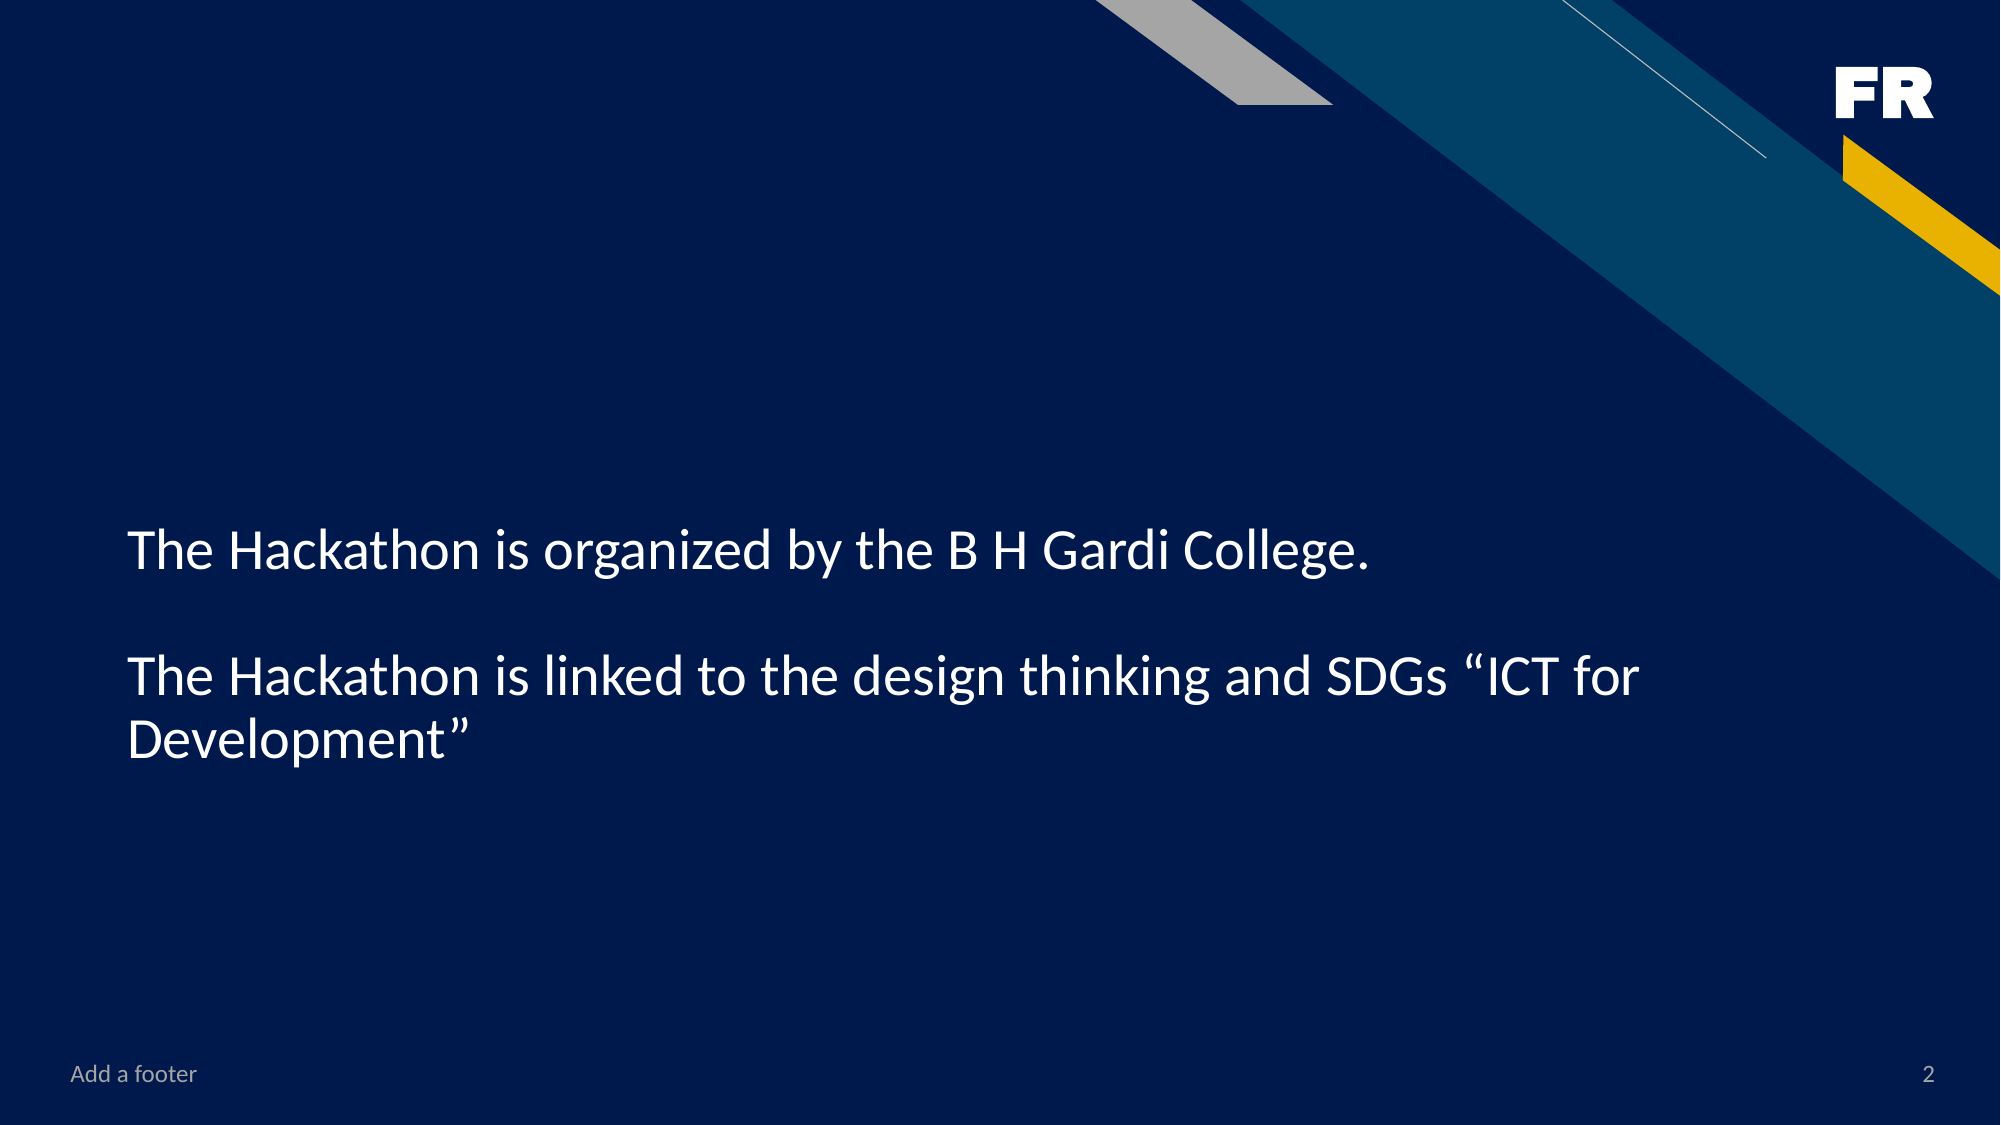

# The Hackathon is organized by the B H Gardi College. The Hackathon is linked to the design thinking and SDGs “ICT for Development”
Add a footer
2